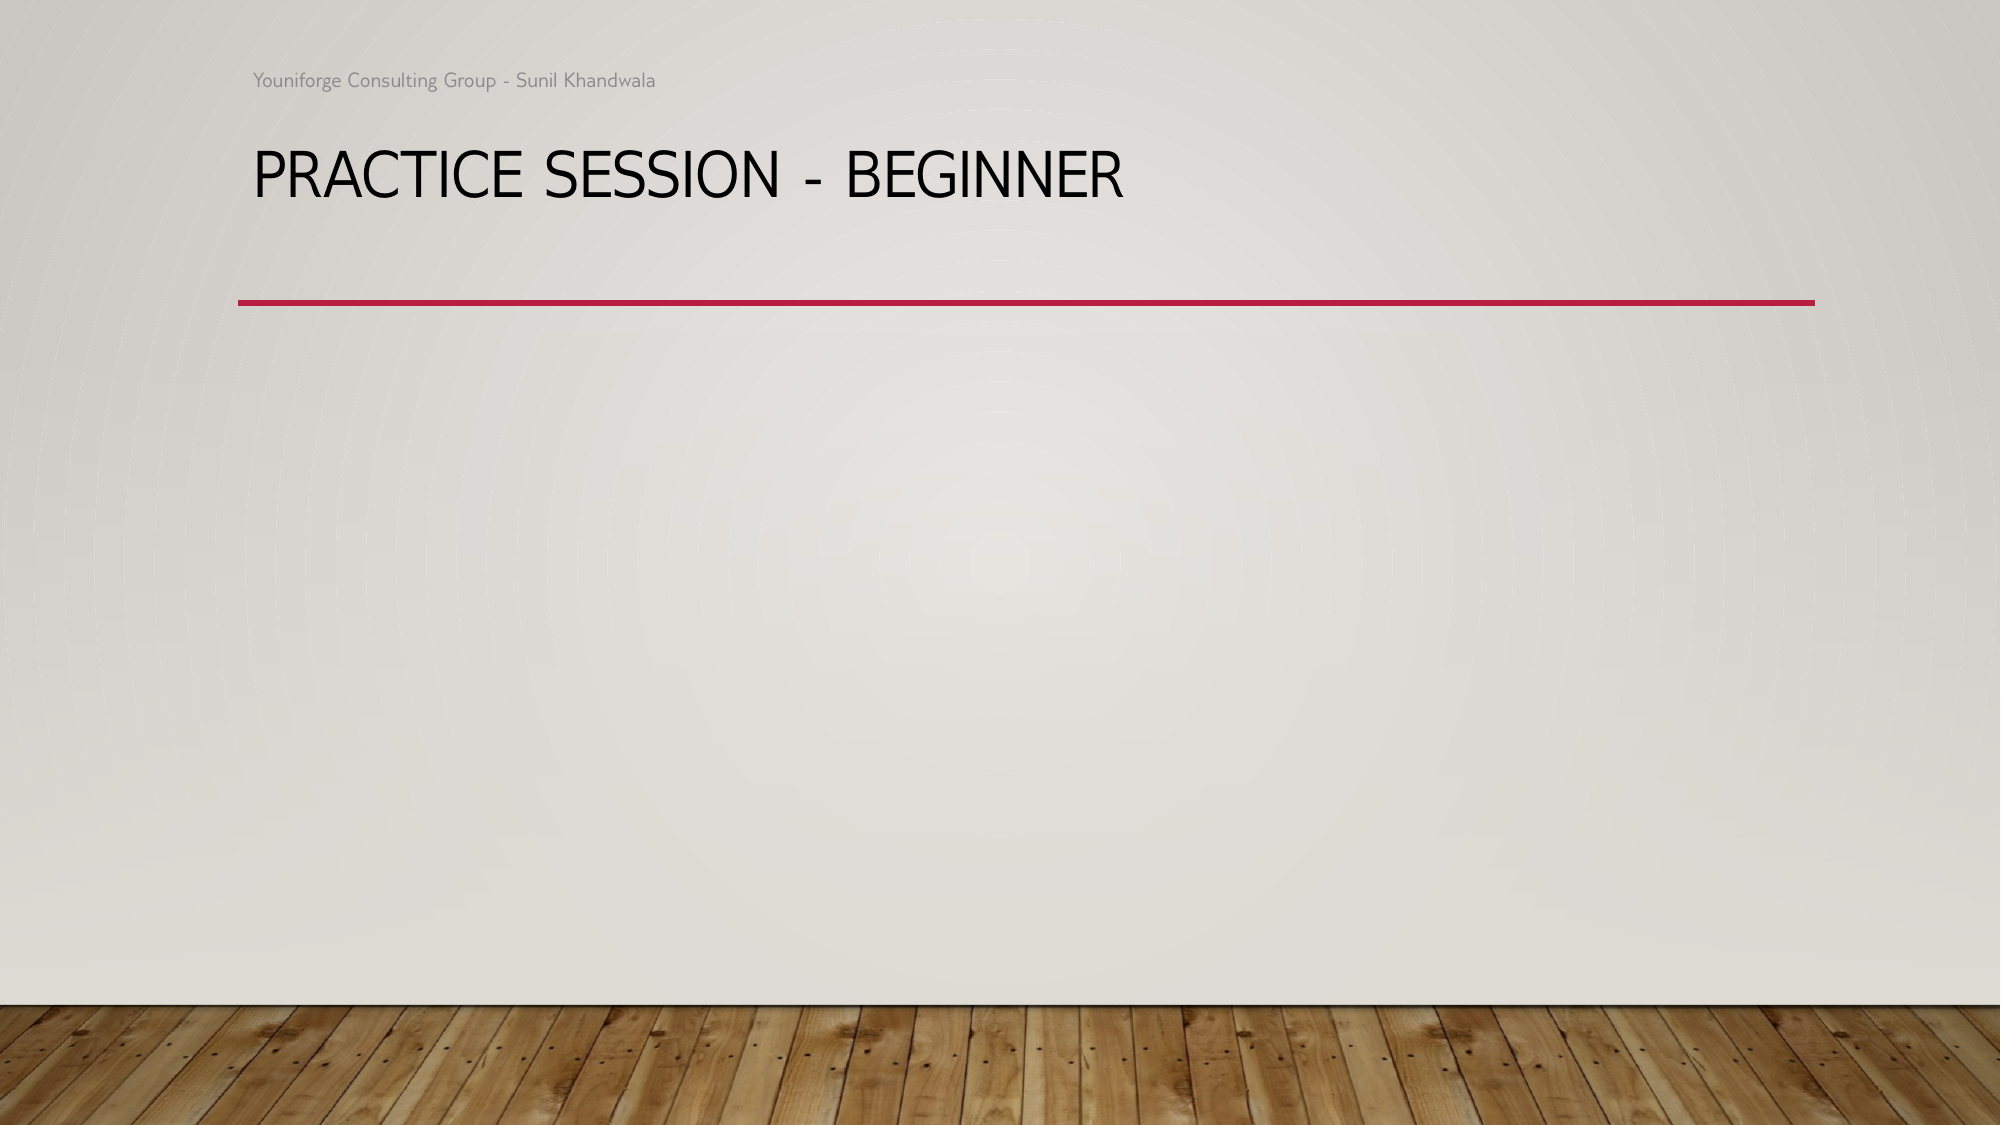

Youniforge Consulting Group - Sunil Khandwala
# PRACTICE session - beginner